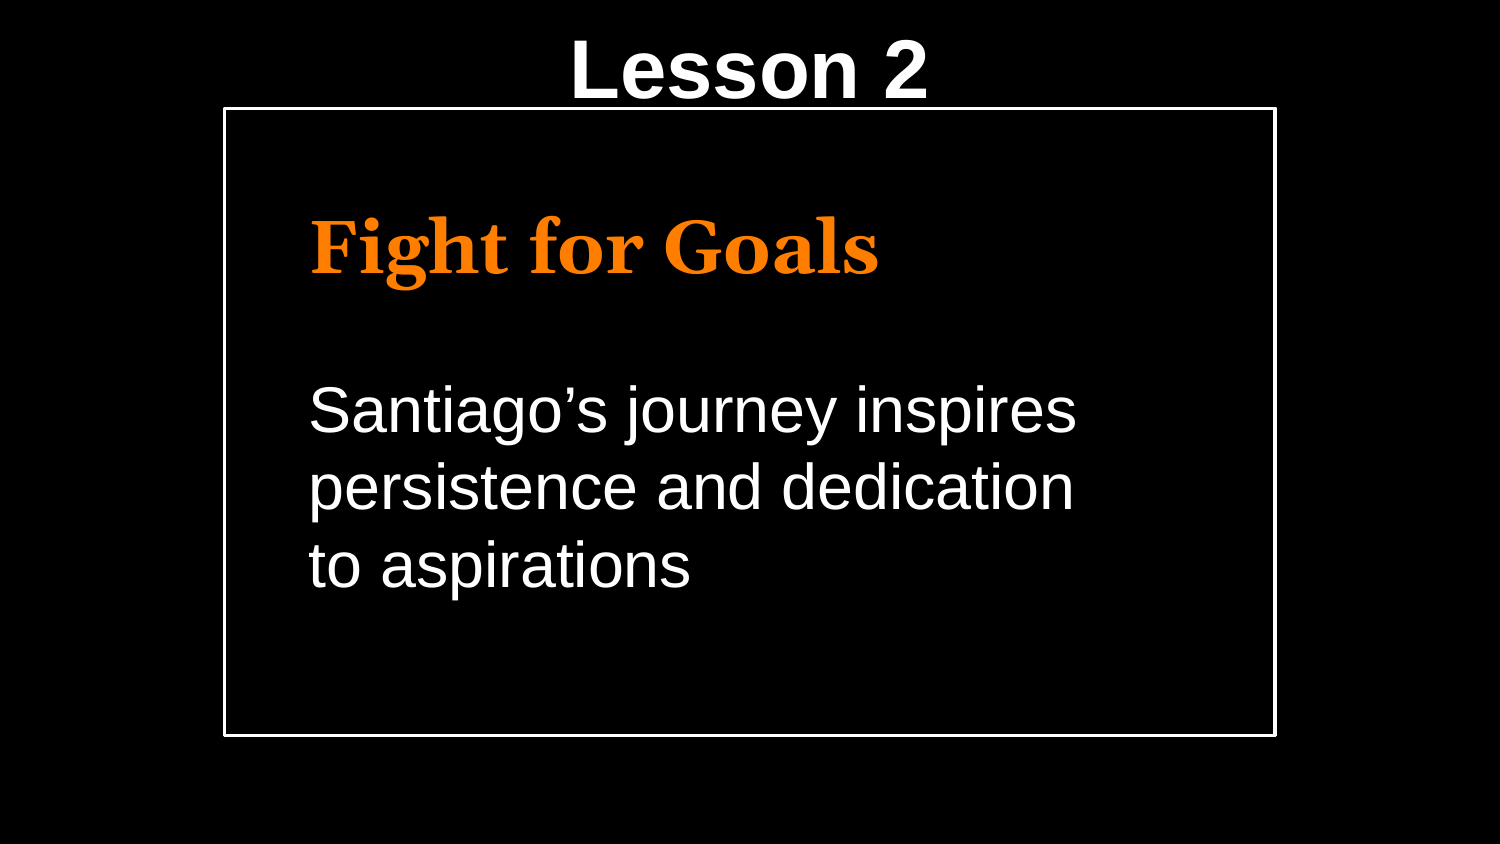

Lesson 2
Fight for Goals
# Santiago’s journey inspires persistence and dedication to aspirations